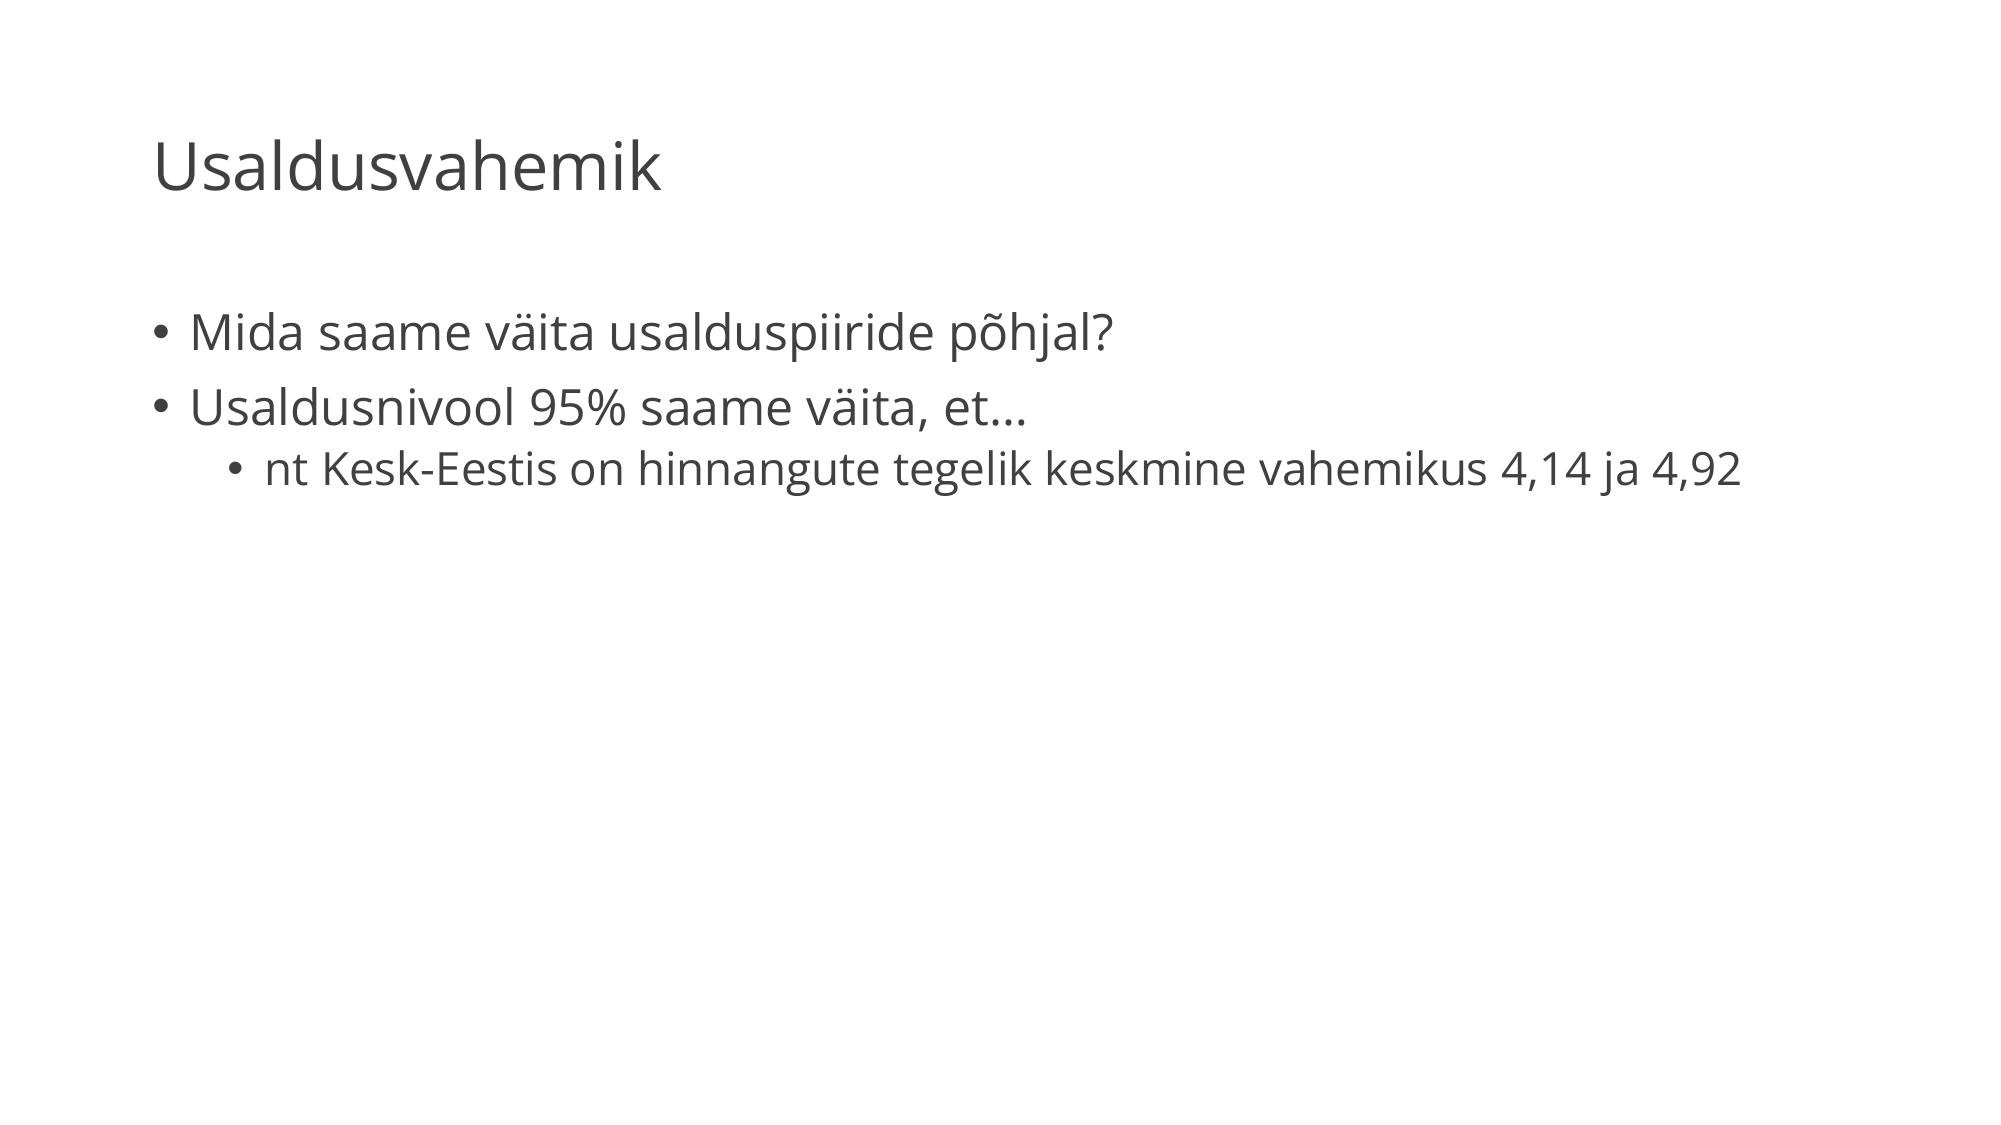

# Usaldusvahemik
Mida saame väita usalduspiiride põhjal?
Usaldusnivool 95% saame väita, et…
nt Kesk-Eestis on hinnangute tegelik keskmine vahemikus 4,14 ja 4,92